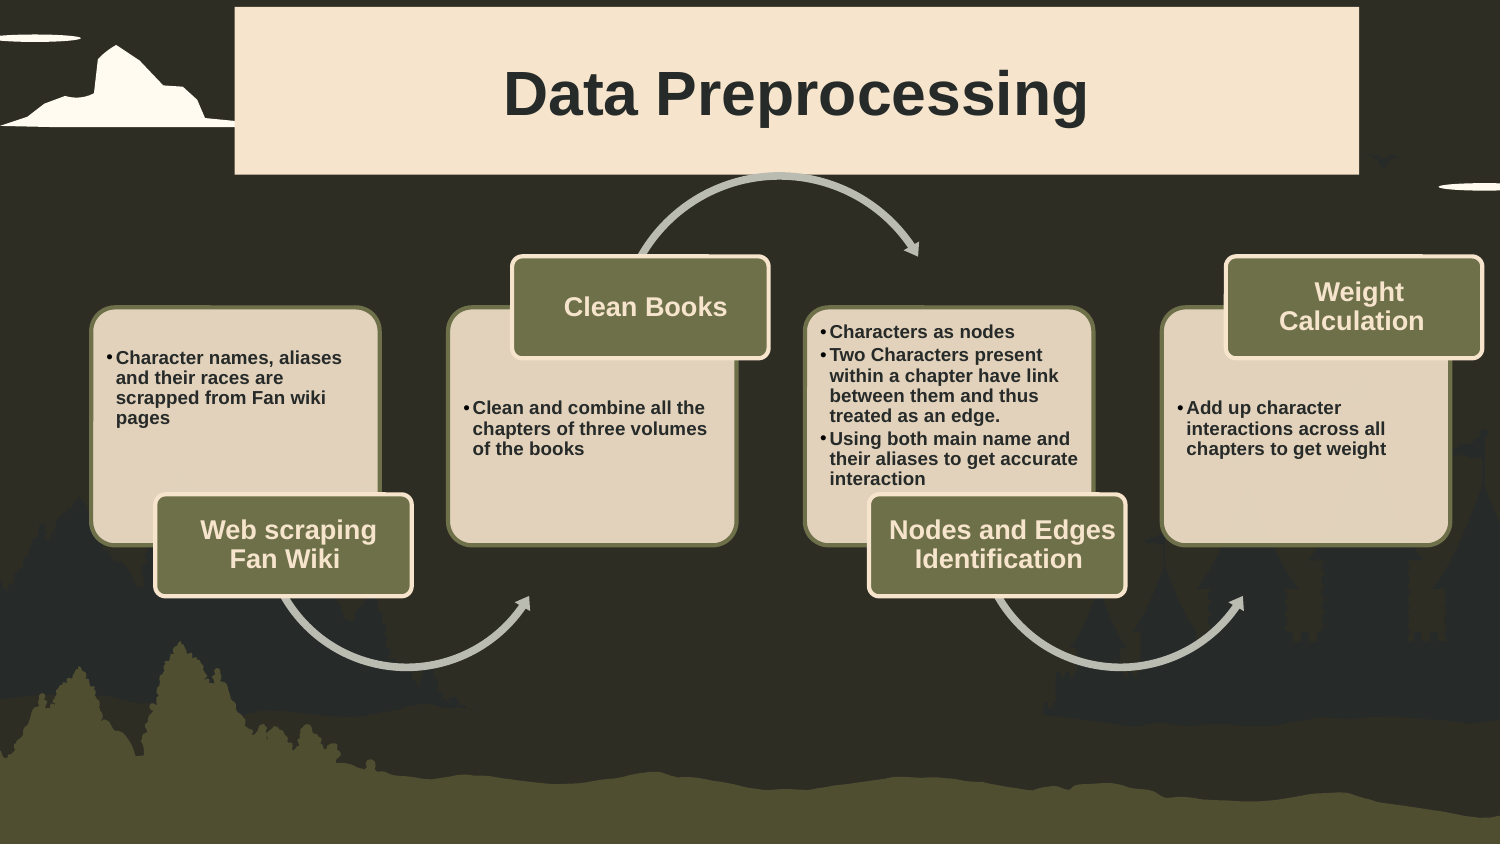

Character names, aliases and their races are scrapped from Fan wiki pages
 Web scraping Fan Wiki

Clean and combine all the chapters of three volumes of the books
 Clean Books
Characters as nodes
Two Characters present within a chapter have link between them and thus treated as an edge.
Using both main name and their aliases to get accurate interaction
 Nodes and Edges Identification

Add up character interactions across all chapters to get weight
 Weight Calculation
# Data Preprocessing